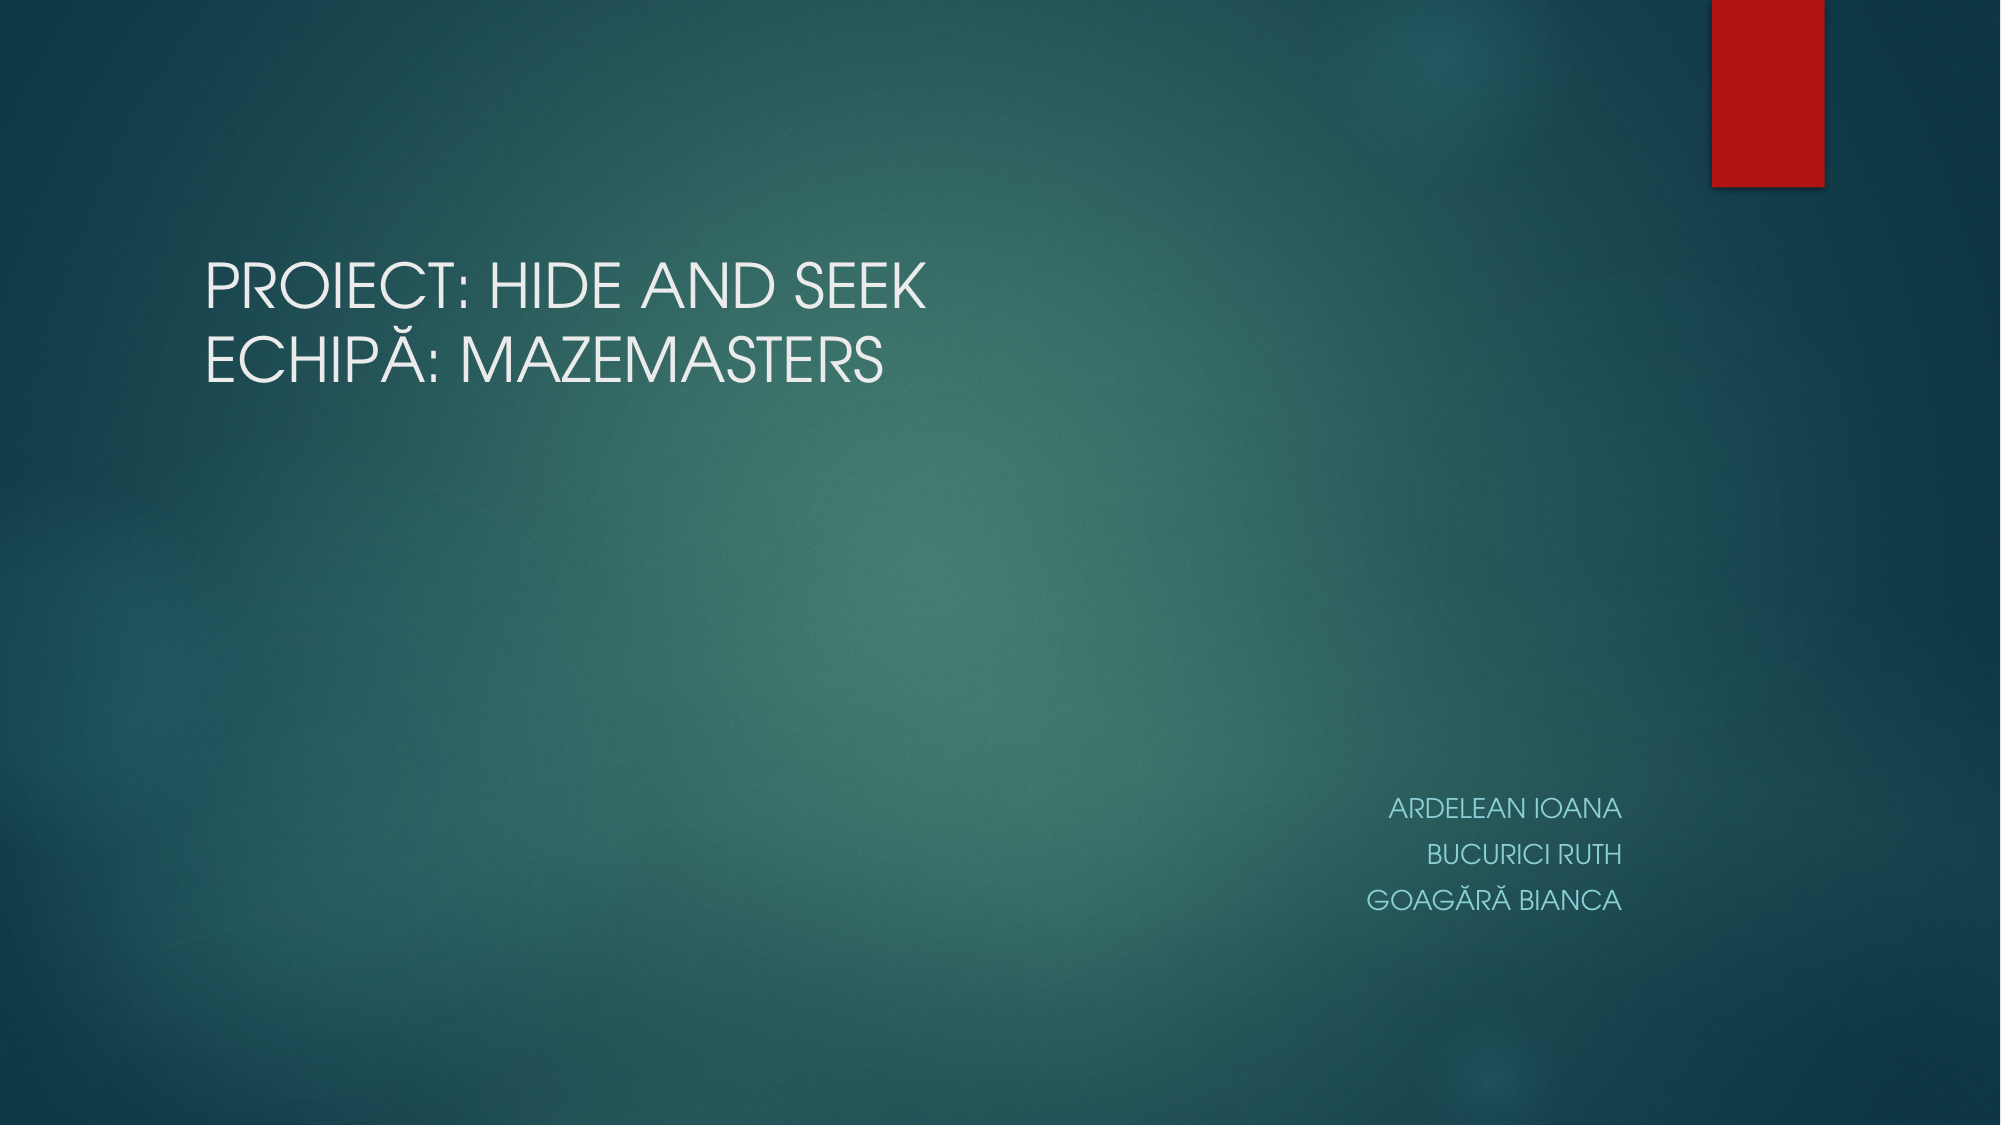

# PROIECT: HIDE AND SEEK ECHIPĂ: MAZEMASTERS
Ardelean Ioana
Bucurici Ruth
Goagără Bianca